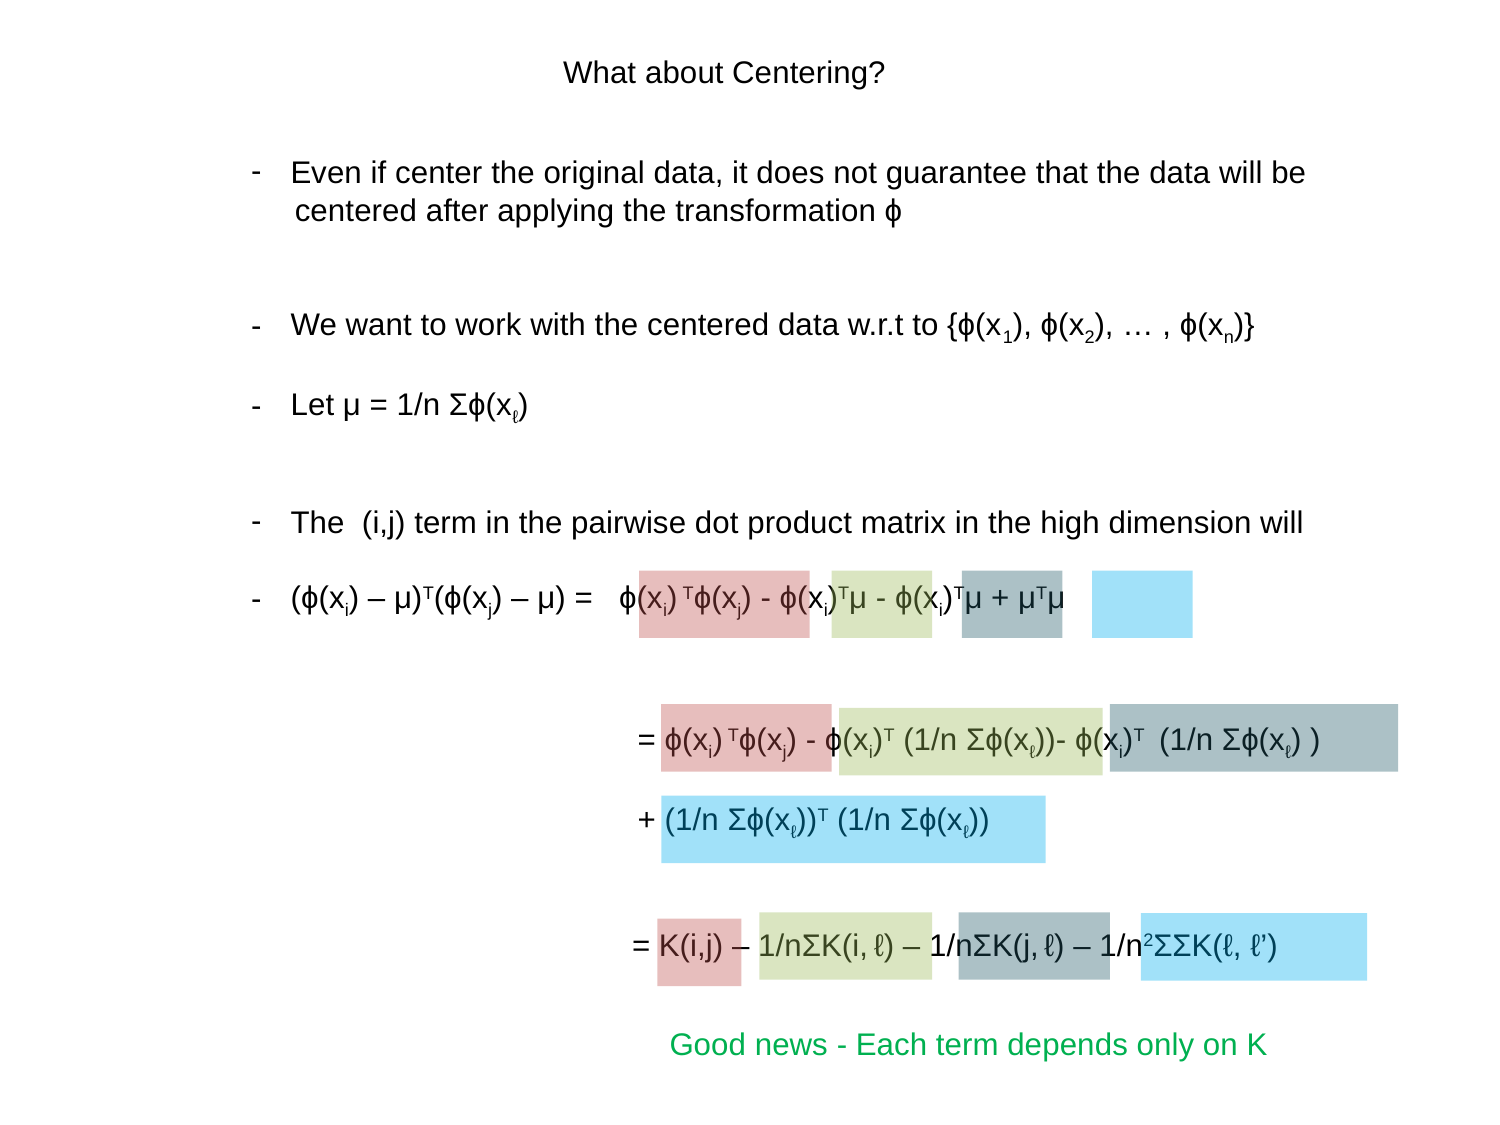

What about Centering?
Even if center the original data, it does not guarantee that the data will be
     centered after applying the transformation ϕ
We want to work with the centered data w.r.t to {ϕ(x1), ϕ(x2), … , ϕ(xn)}

Let μ = 1/n Σϕ(xℓ)

The  (i,j) term in the pairwise dot product matrix in the high dimension will

(ϕ(xi) – μ)T(ϕ(xj) – μ) =   ϕ(xi) Tϕ(xj) - ϕ(xi)Tμ - ϕ(xi)Tμ + μTμ

= ϕ(xi) Tϕ(xj) - ϕ(xi)T (1/n Σϕ(xℓ))- ϕ(xi)T   (1/n Σϕ(xℓ) )

+ (1/n Σϕ(xℓ))T (1/n Σϕ(xℓ))

= K(i,j) – 1/nΣK(i, ℓ) – 1/nΣK(j, ℓ) – 1/n2ΣΣK(ℓ, ℓ’)

Good news - Each term depends only on K